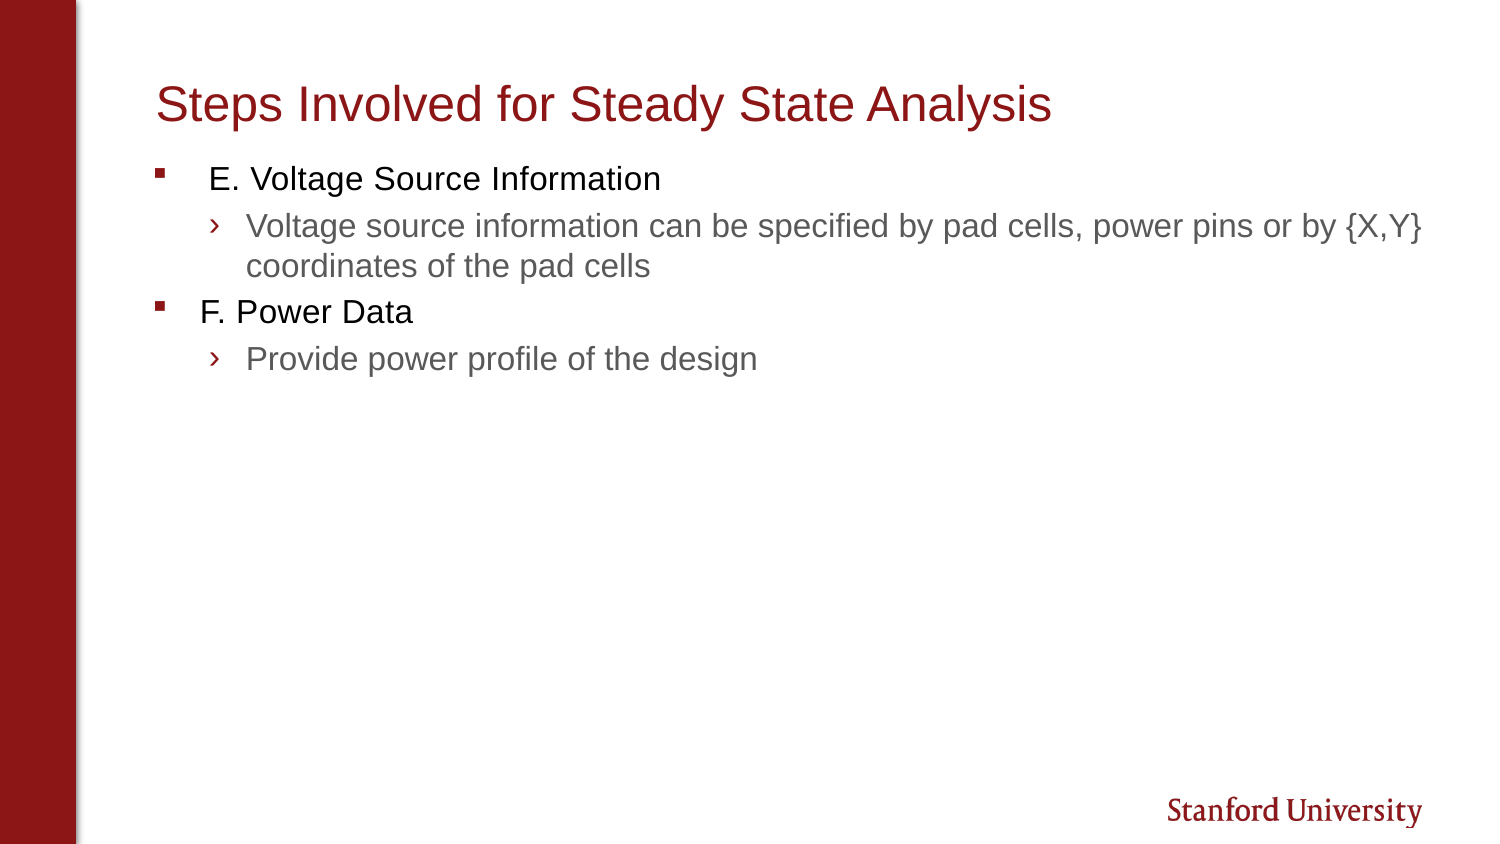

# Steps Involved for Steady State Analysis
E. Voltage Source Information
Voltage source information can be specified by pad cells, power pins or by {X,Y} coordinates of the pad cells
F. Power Data
Provide power profile of the design